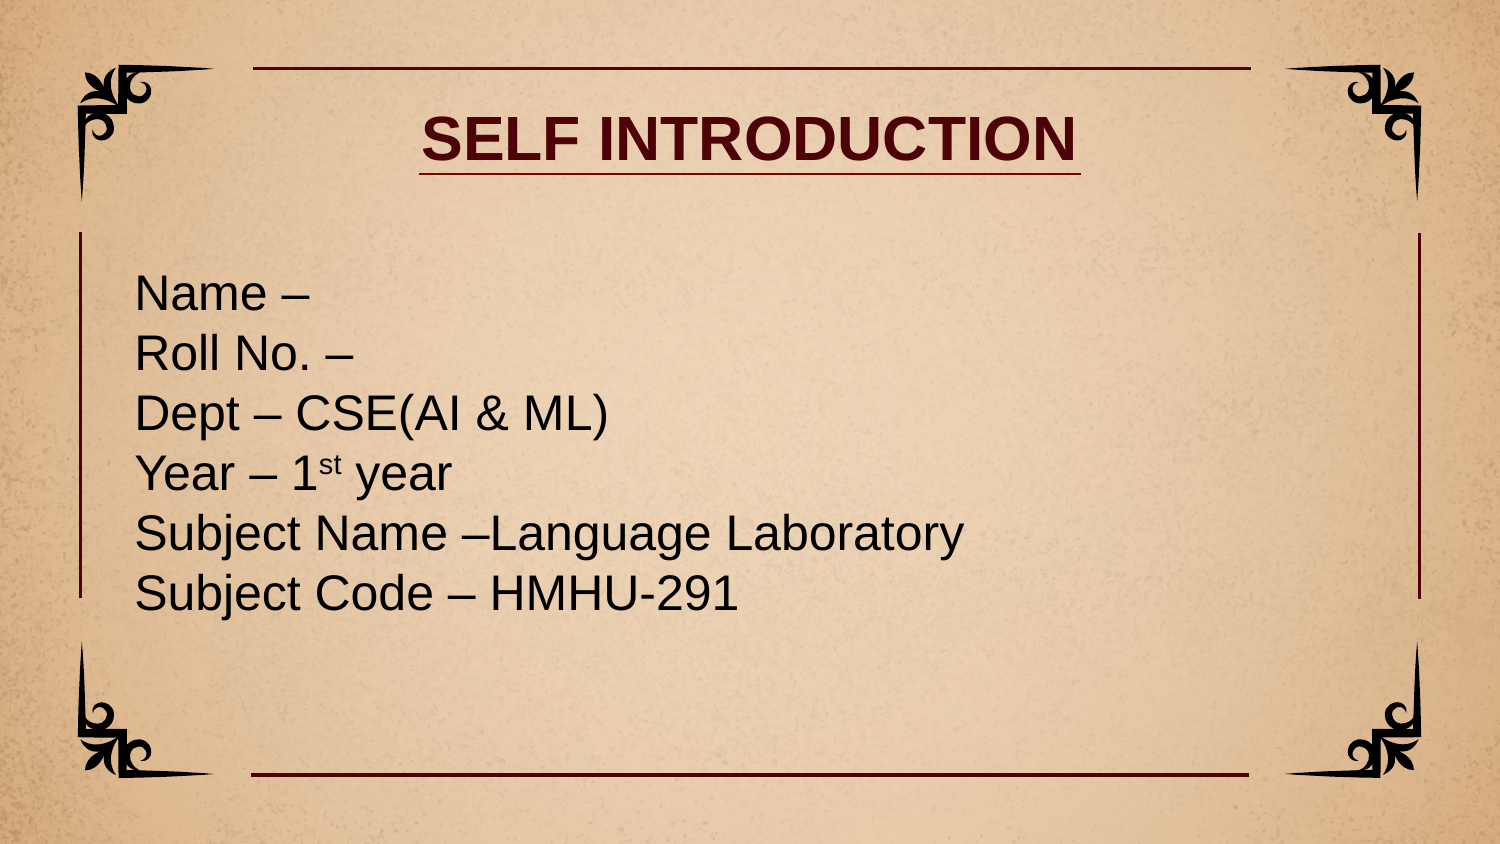

# SELF INTRODUCTION
Name –
Roll No. –
Dept – CSE(AI & ML)
Year – 1st year
Subject Name –Language Laboratory
Subject Code – HMHU-291